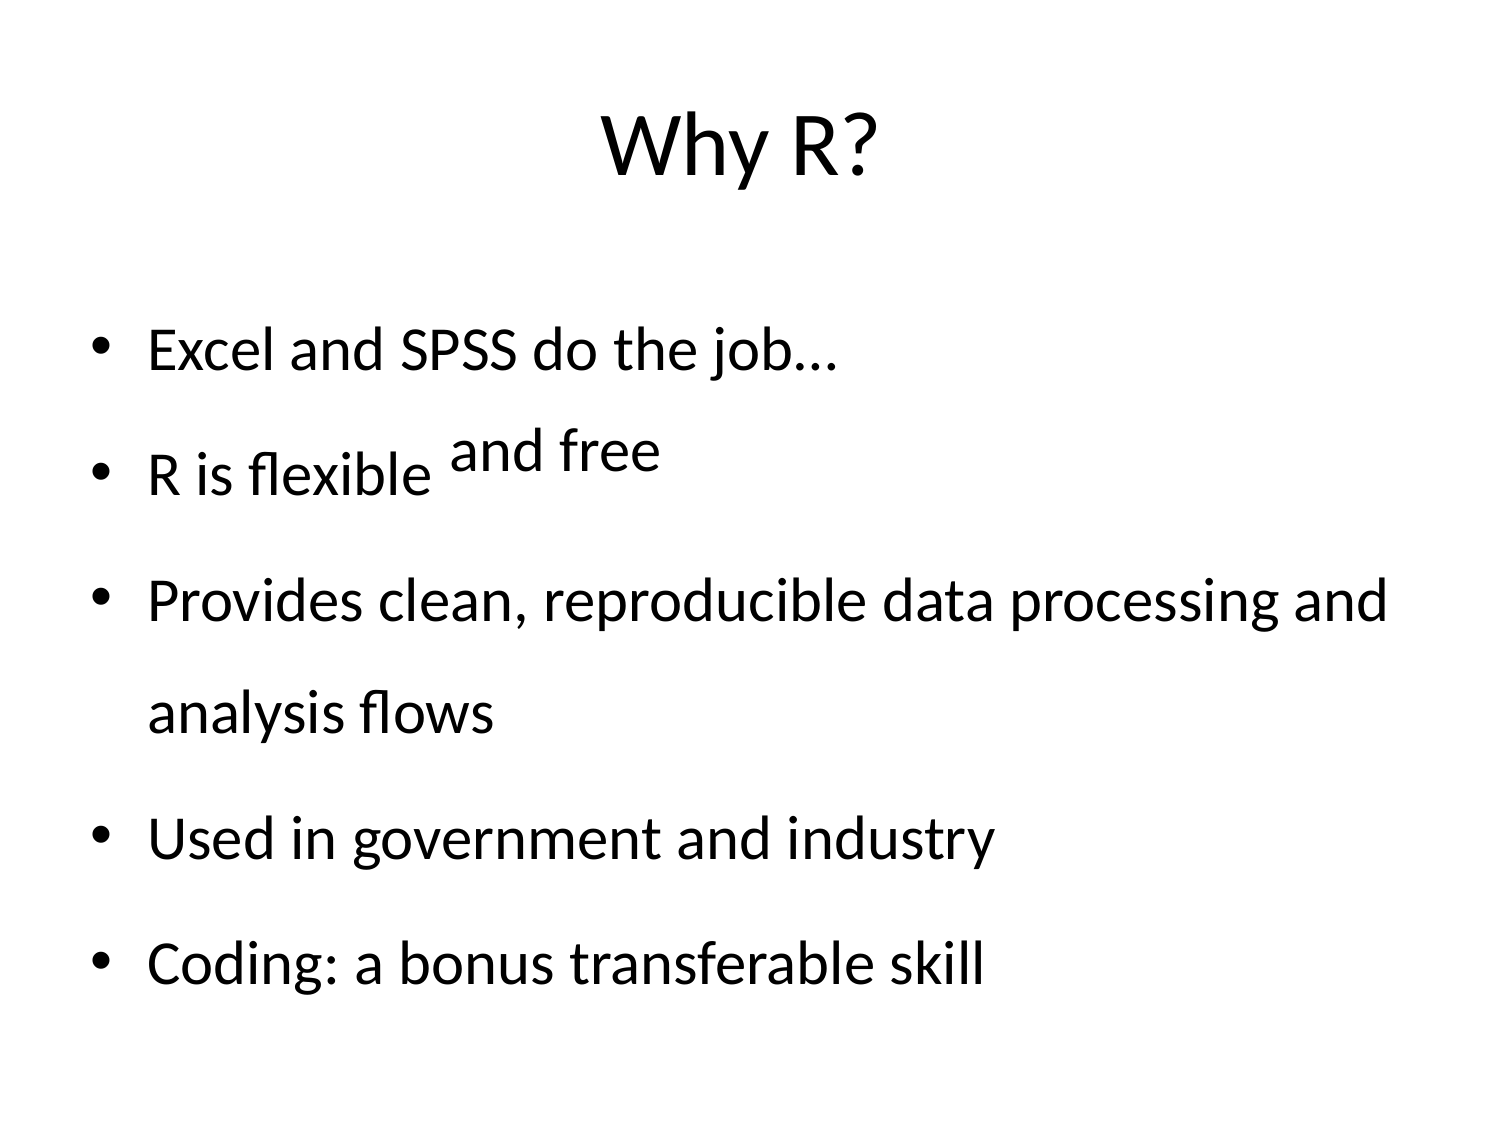

# Why R?
Excel and SPSS do the job…
R is flexible
Provides clean, reproducible data processing and analysis flows
Used in government and industry
Coding: a bonus transferable skill

and free